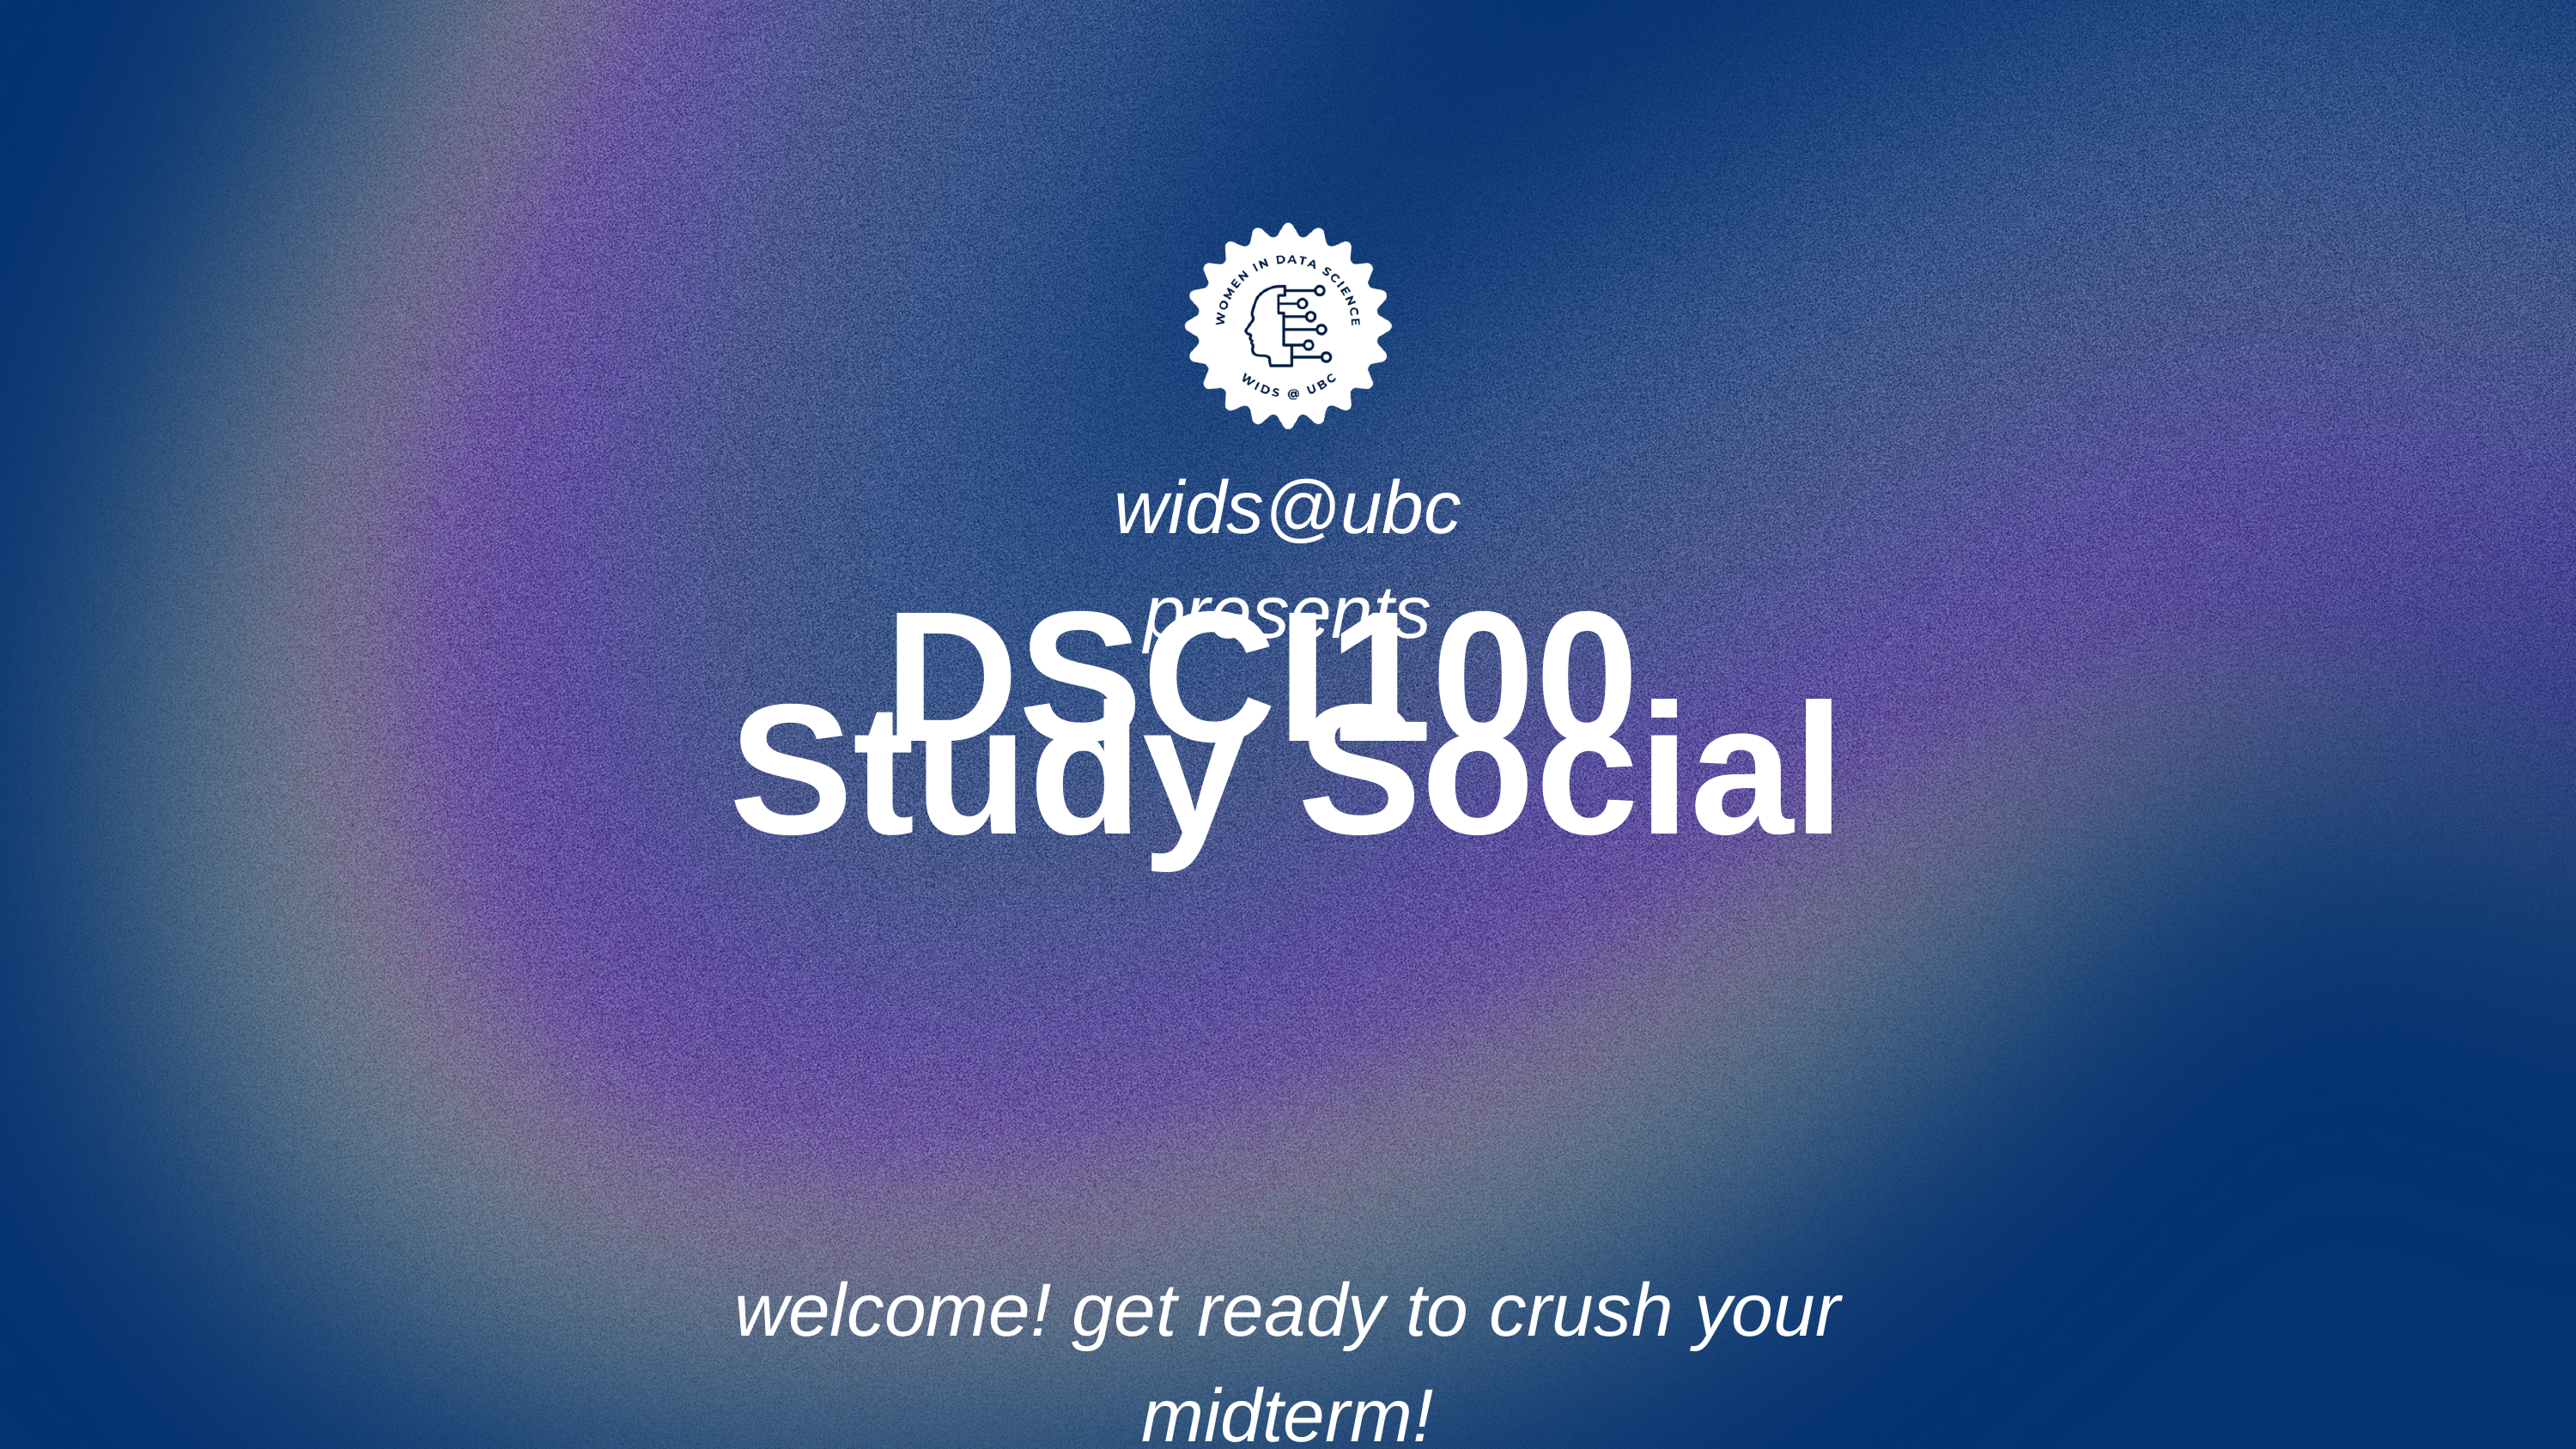

wids@ubc presents
DSCI100
Study Social
welcome! get ready to crush your midterm!